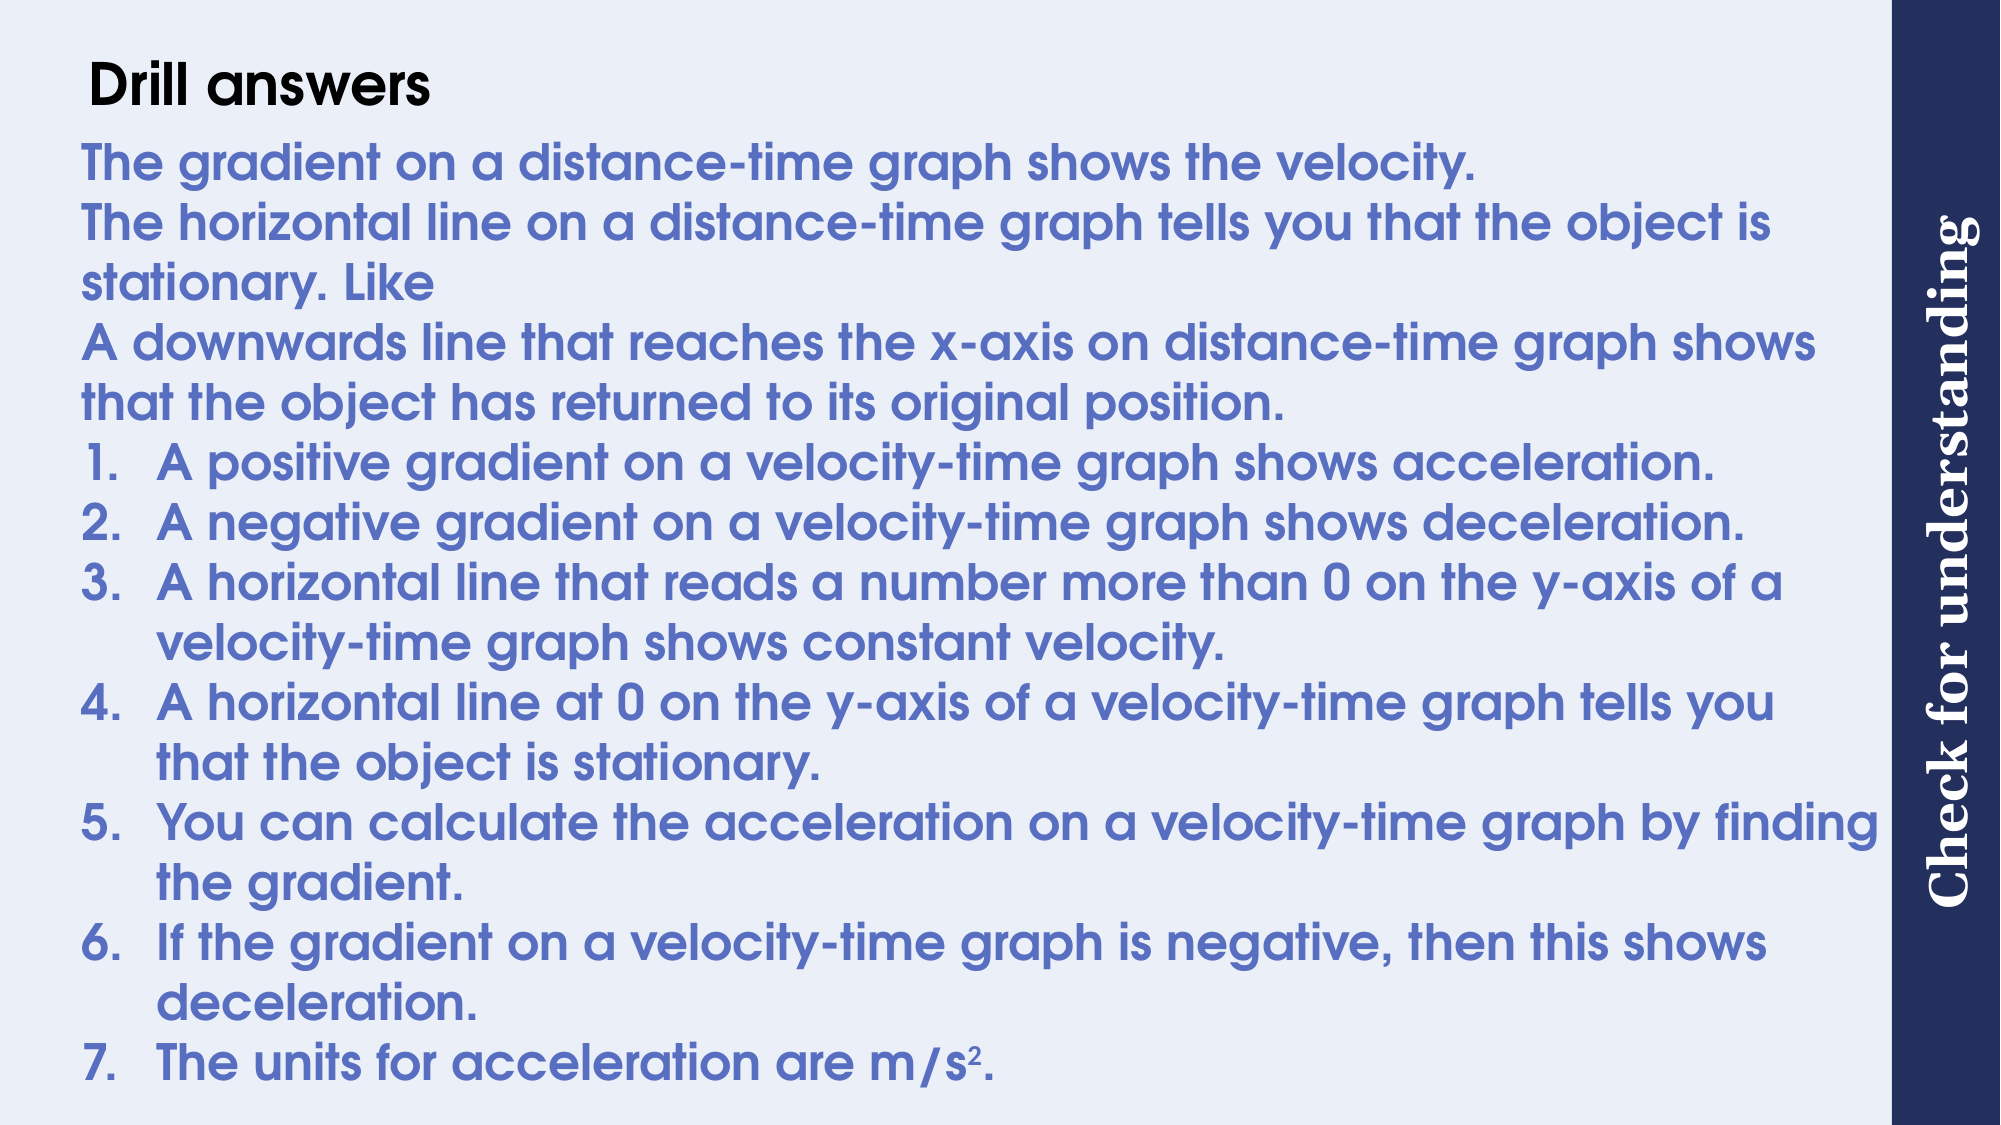

# Drill answers
The gradient on a distance-time graph shows the velocity.
The horizontal line on a distance-time graph tells you that the object is stationary. Like
A downwards line that reaches the x-axis on distance-time graph shows that the object has returned to its original position.
A positive gradient on a velocity-time graph shows acceleration.
A negative gradient on a velocity-time graph shows deceleration.
A horizontal line that reads a number more than 0 on the y-axis of a velocity-time graph shows constant velocity.
A horizontal line at 0 on the y-axis of a velocity-time graph tells you that the object is stationary.
You can calculate the acceleration on a velocity-time graph by finding the gradient.
If the gradient on a velocity-time graph is negative, then this shows deceleration.
The units for acceleration are m/s2.